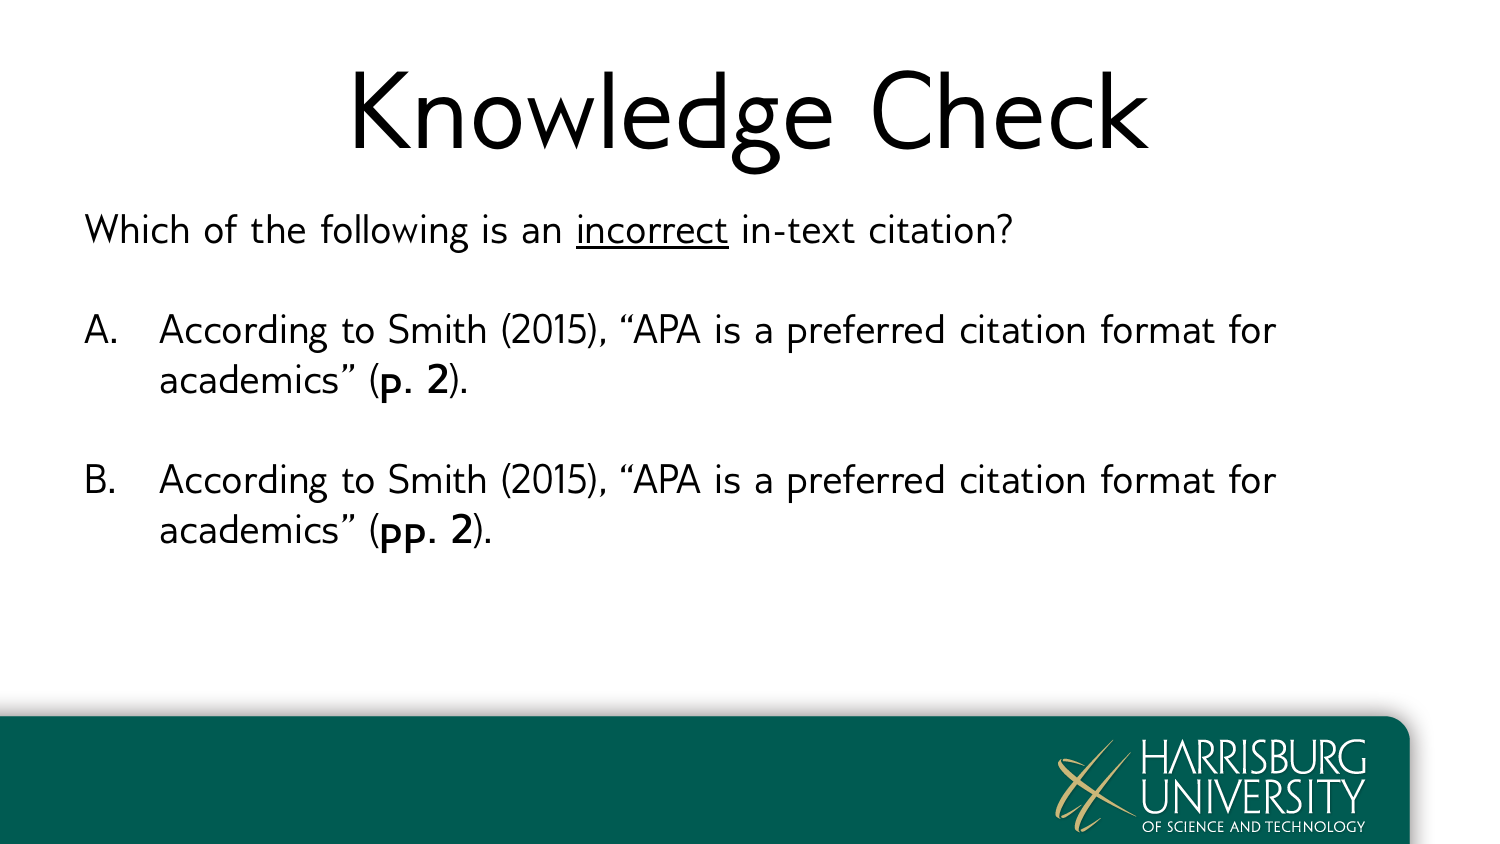

# Knowledge Check
Which of the following is an incorrect in-text citation?

According to Smith (2015), “APA is a preferred citation format for academics” (p. 2).

According to Smith (2015), “APA is a preferred citation format for academics” (pp. 2).